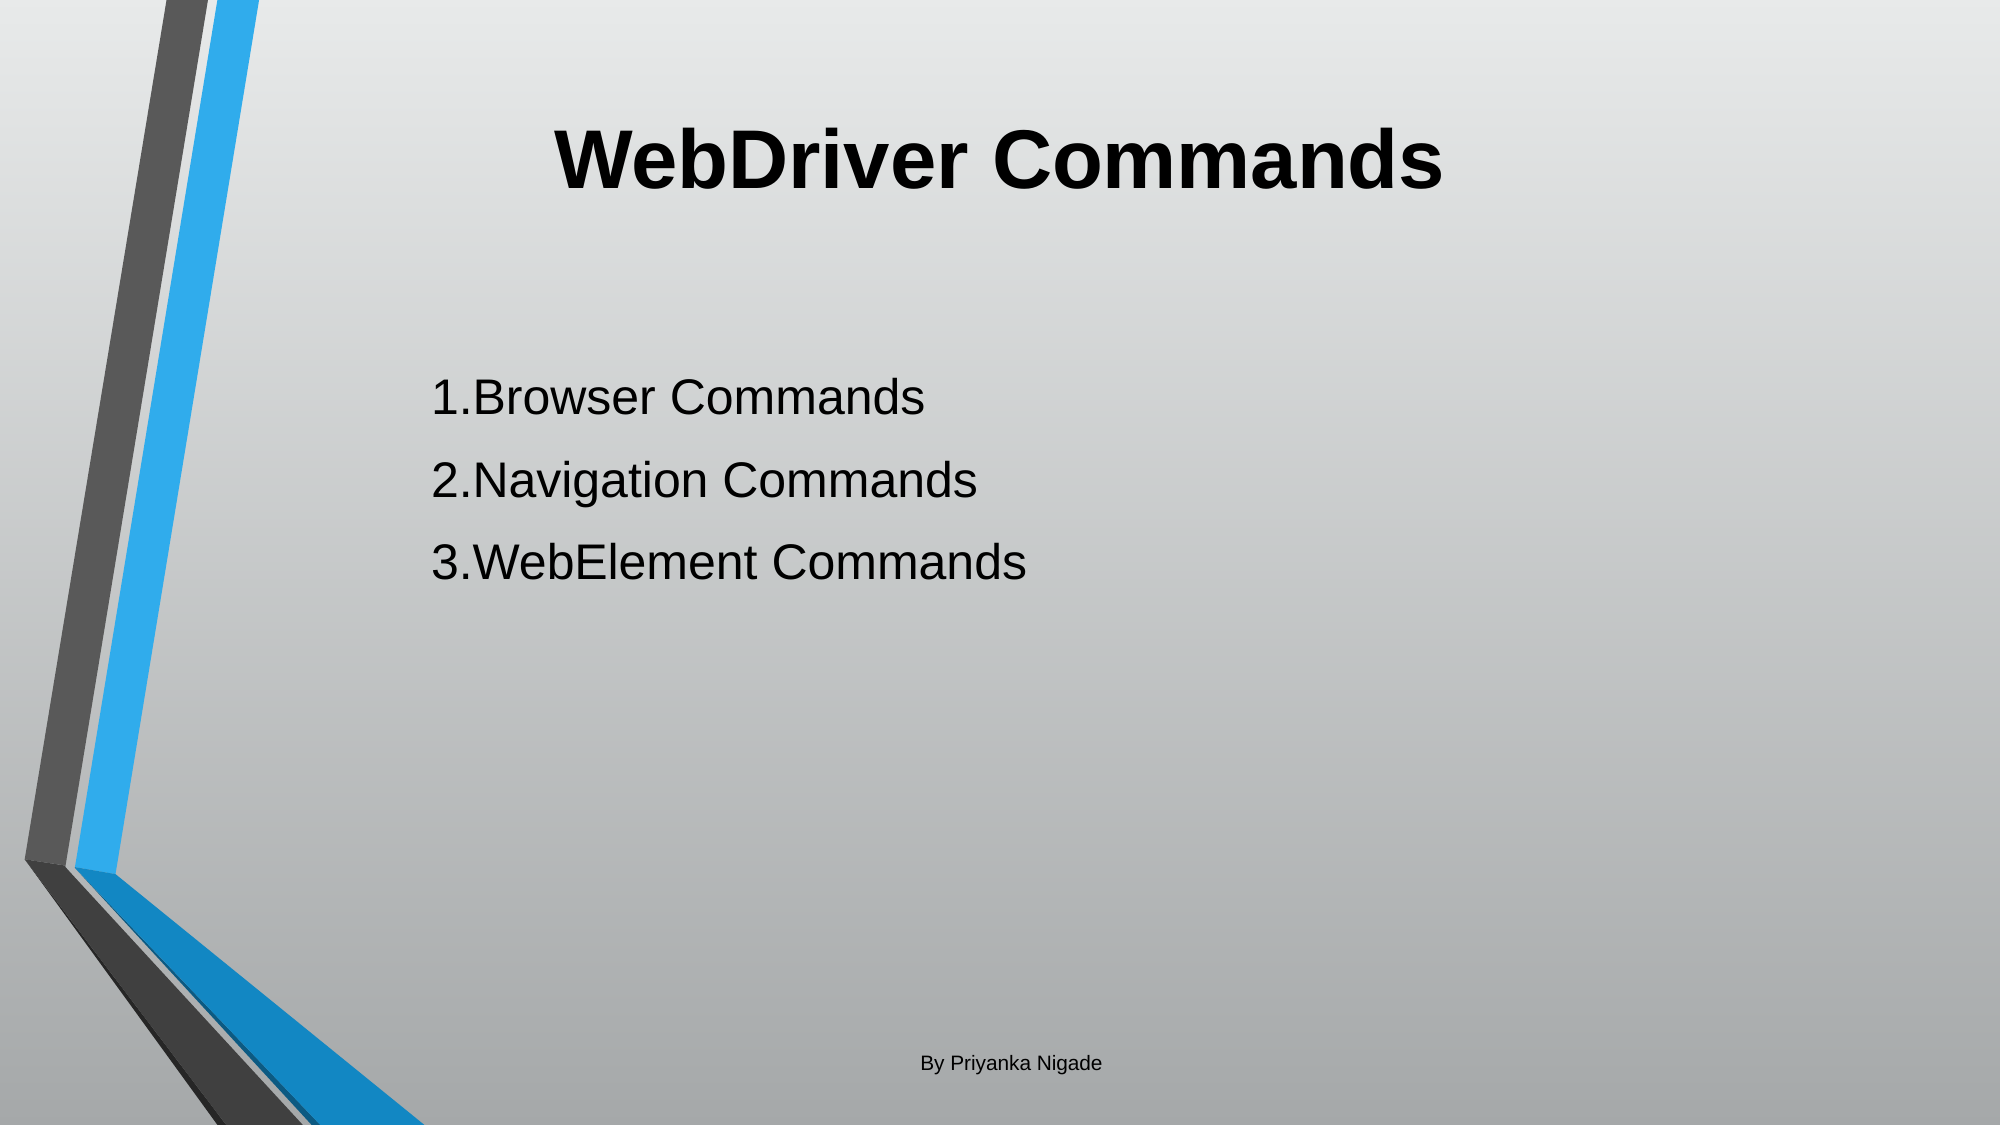

# WebDriver Commands
1.Browser Commands
2.Navigation Commands
3.WebElement Commands
By Priyanka Nigade